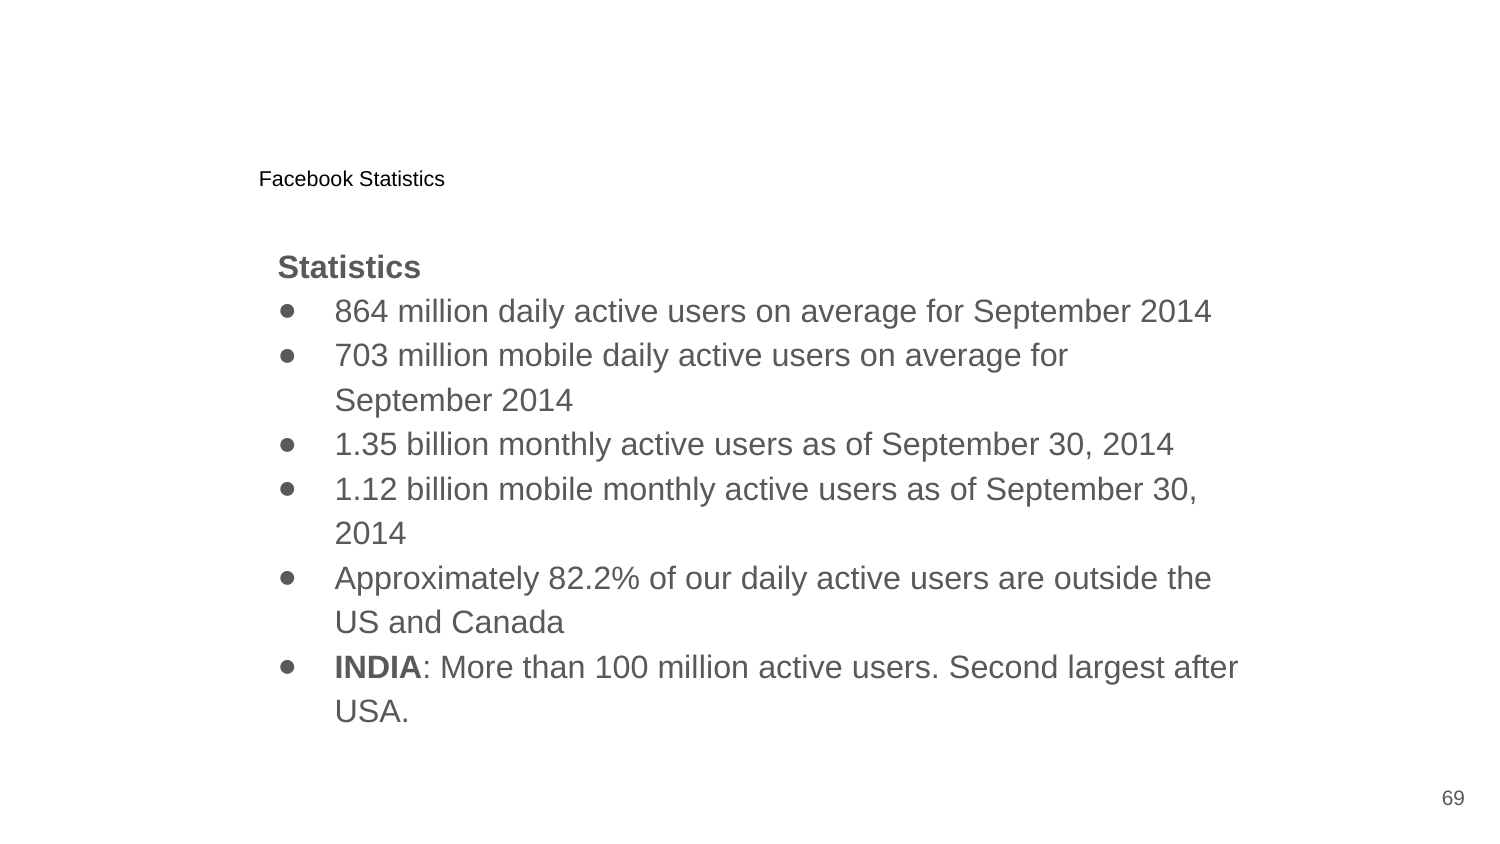

# Facebook Statistics
Statistics
864 million daily active users on average for September 2014
703 million mobile daily active users on average for September 2014
1.35 billion monthly active users as of September 30, 2014
1.12 billion mobile monthly active users as of September 30, 2014
Approximately 82.2% of our daily active users are outside the US and Canada
INDIA: More than 100 million active users. Second largest after USA.

69